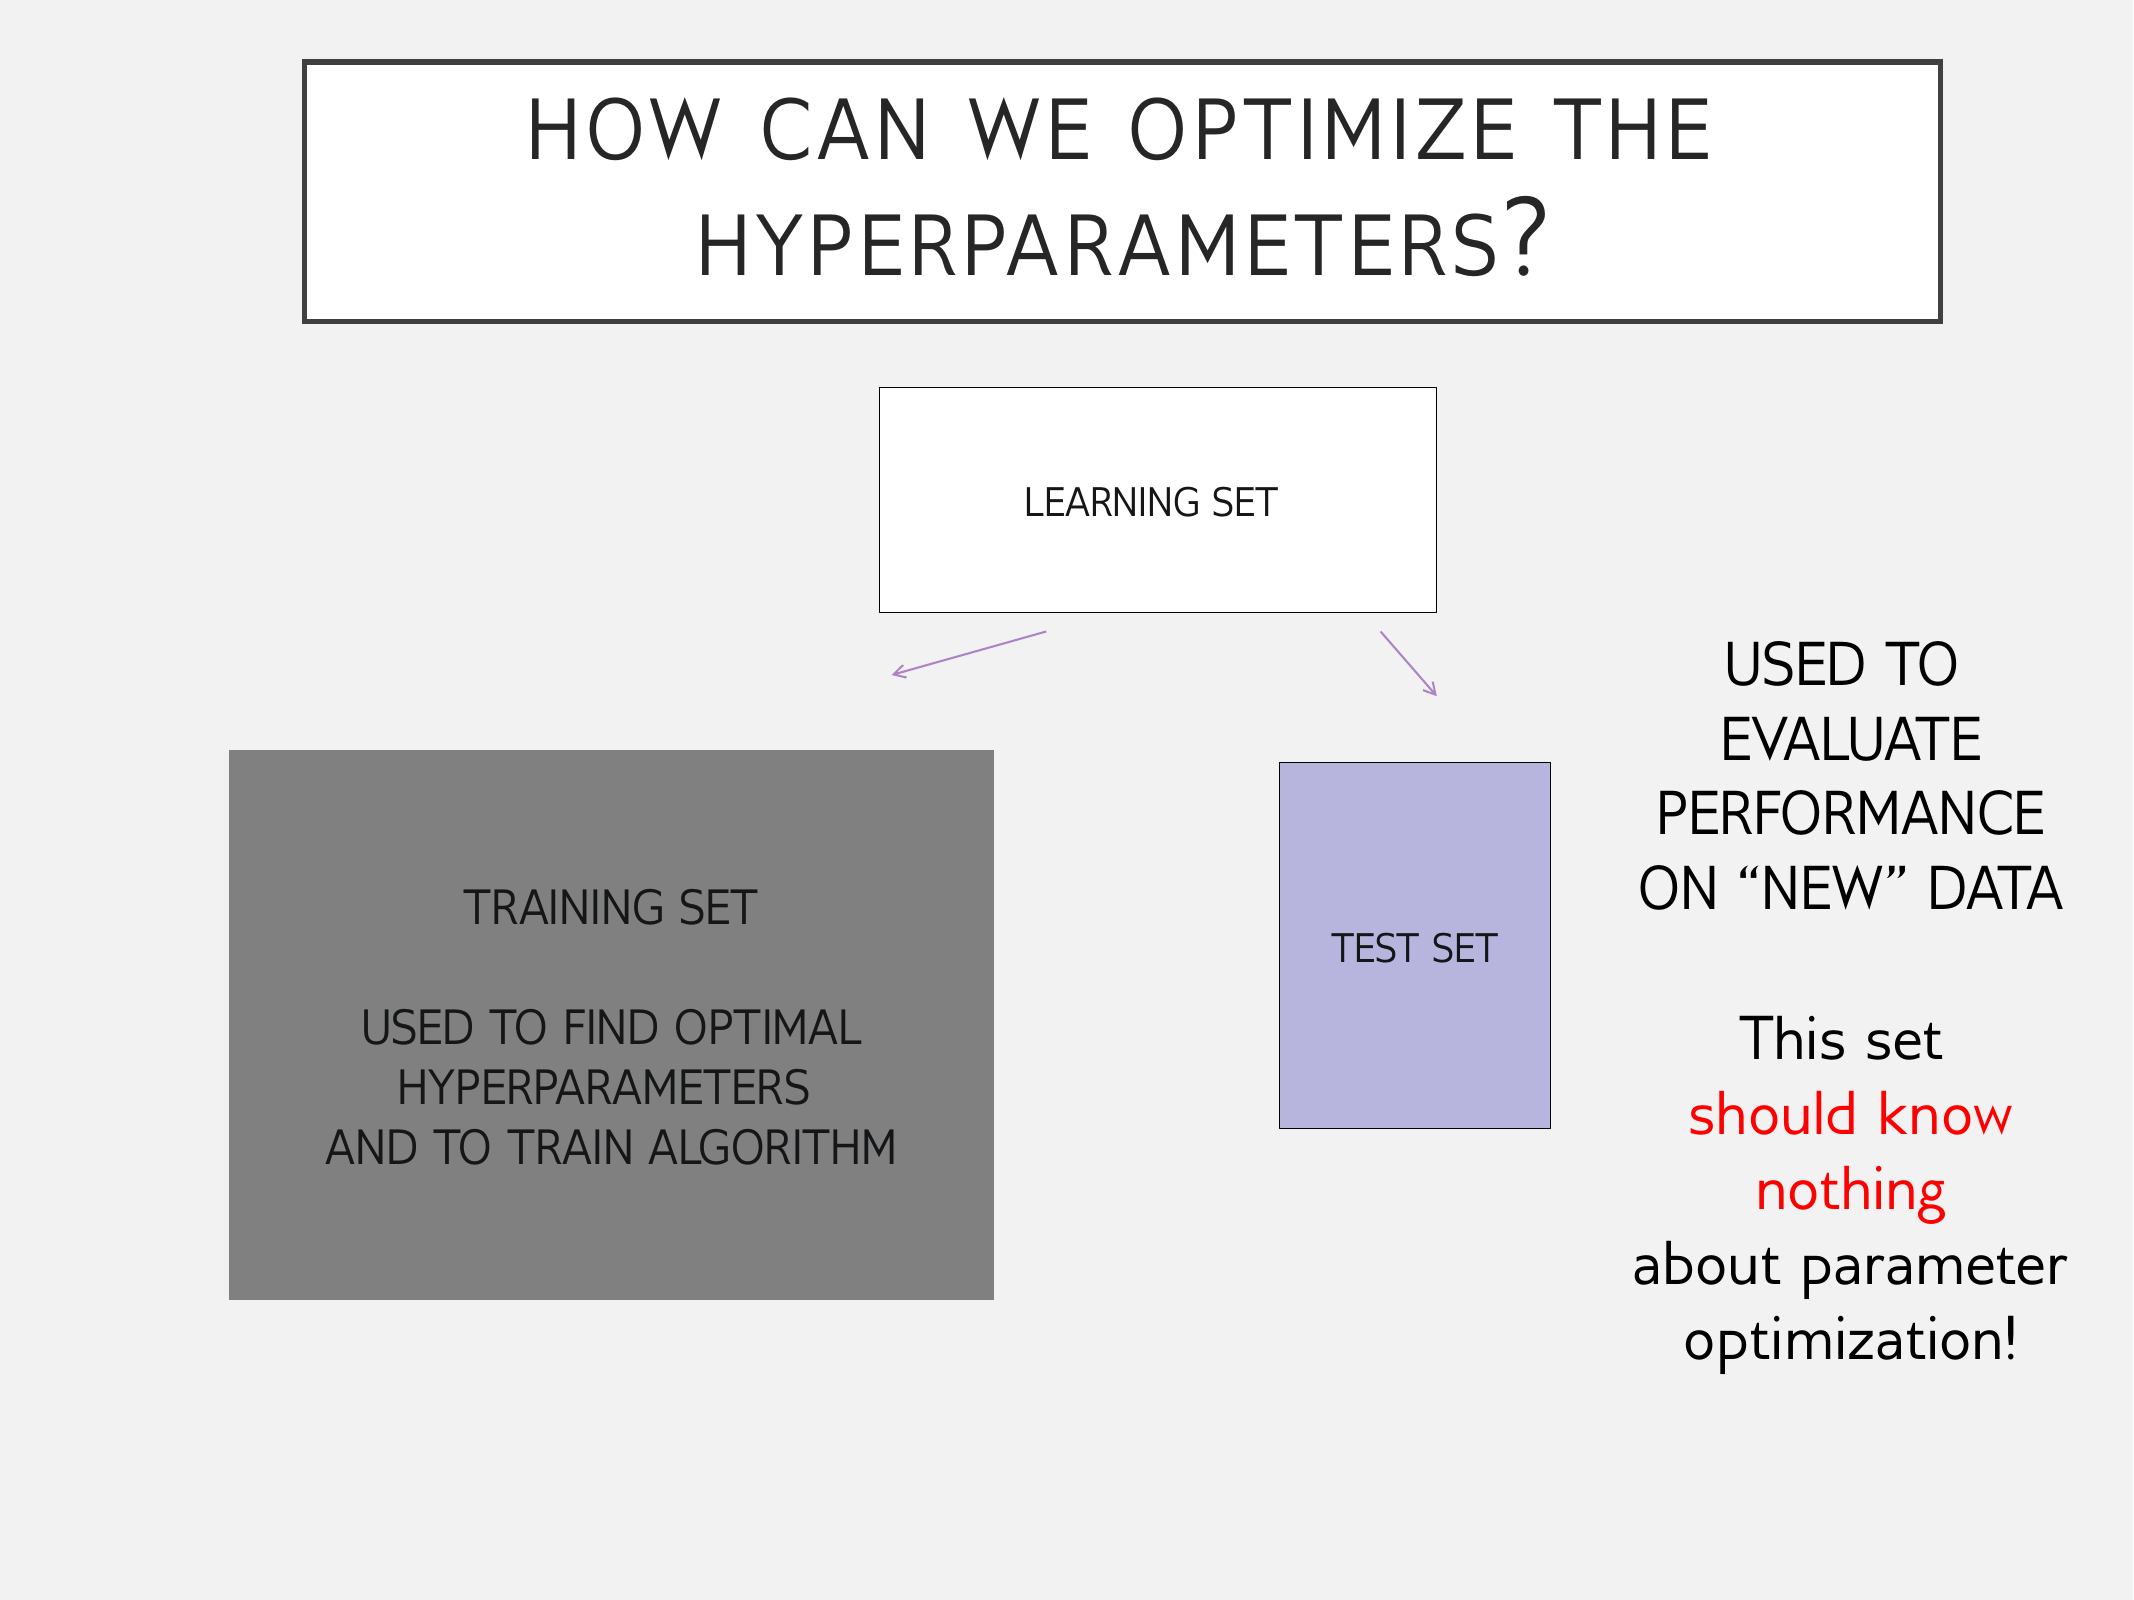

# How can we optimize the hyperparameters?
LEARNING SET
USED TO
EVALUATE PERFORMANCE ON “NEW” DATA

This set
should know nothing
about parameter optimization!
TRAINING SET

USED TO FIND OPTIMAL HYPERPARAMETERS
AND TO TRAIN ALGORITHM
TEST SET